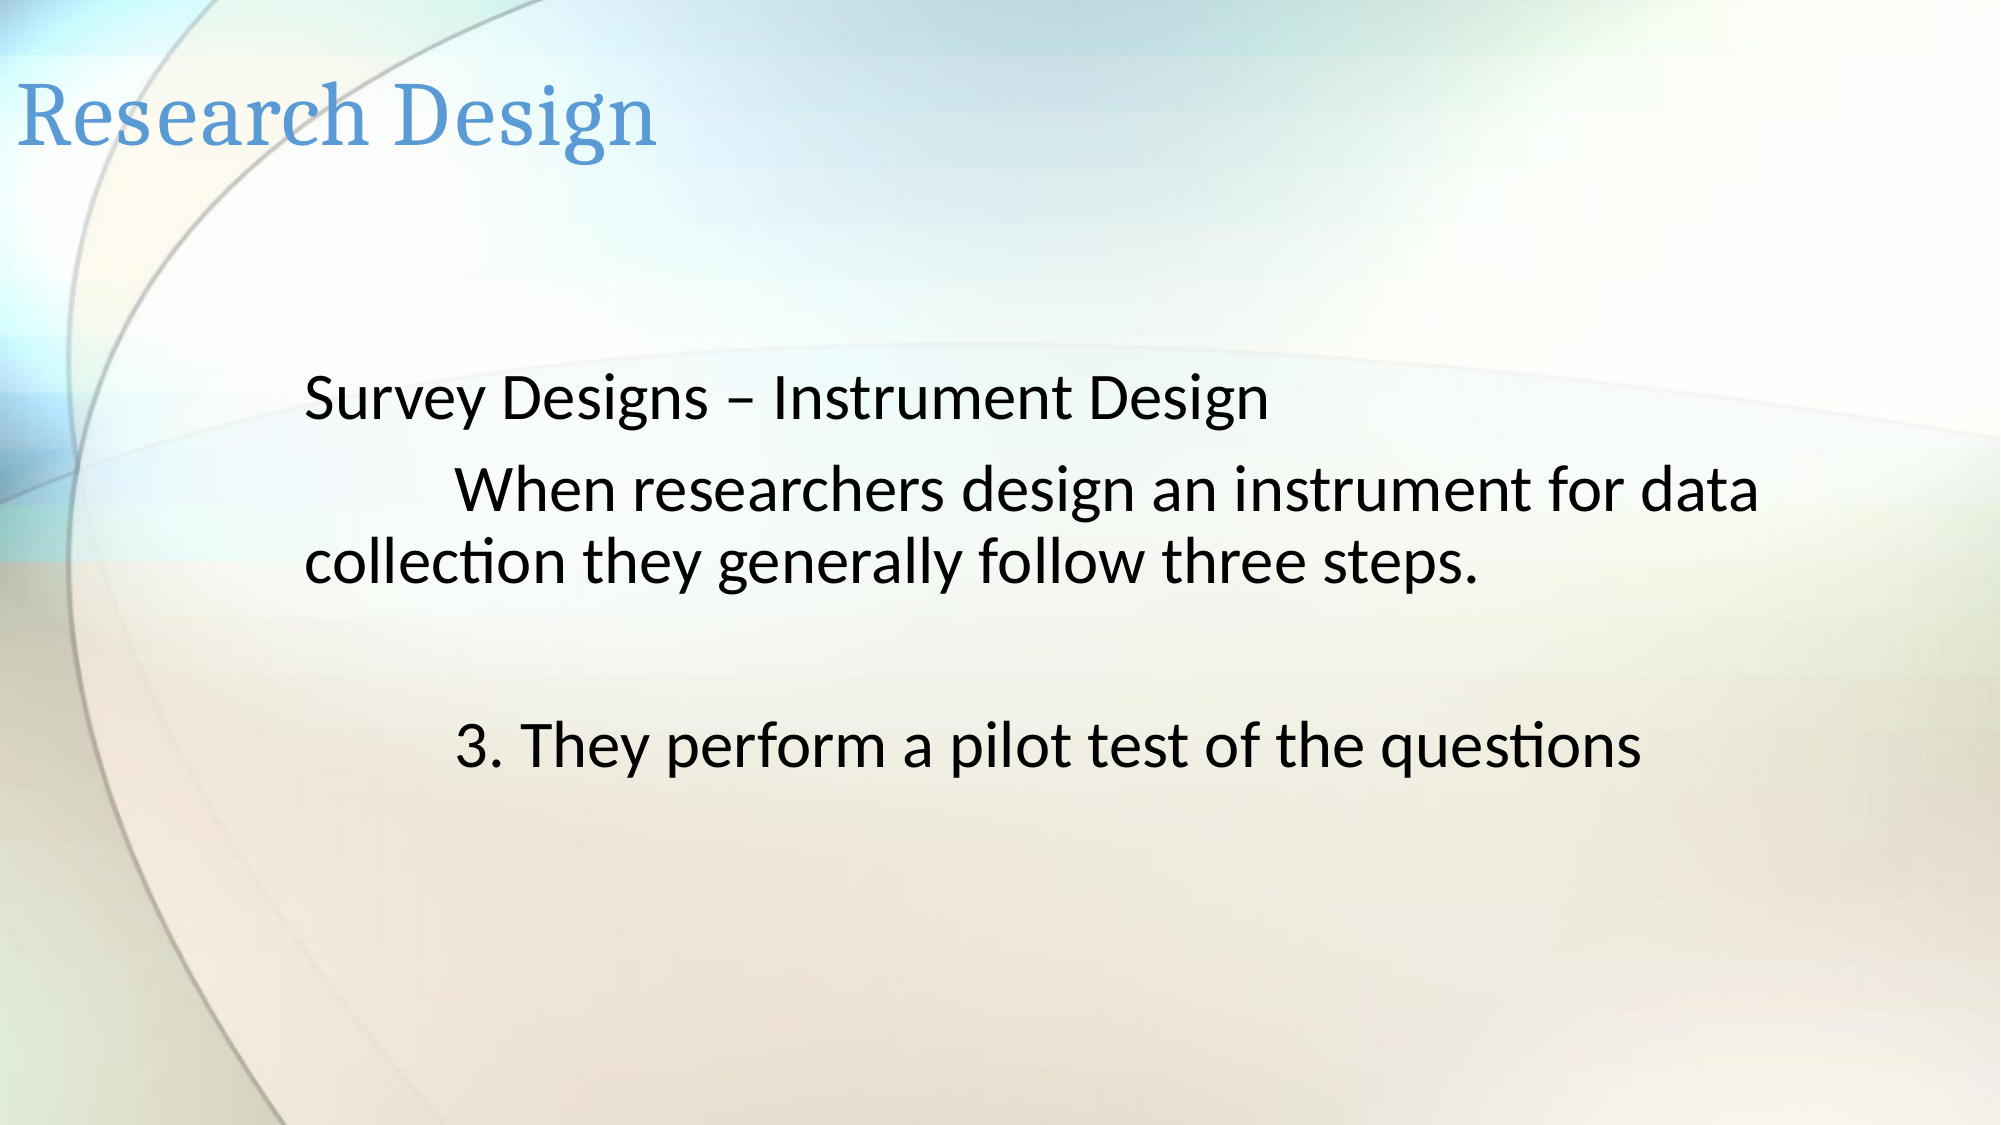

# Research Design
Survey Designs – Instrument Design
	When researchers design an instrument for data collection they generally follow three steps.

	3. They perform a pilot test of the questions